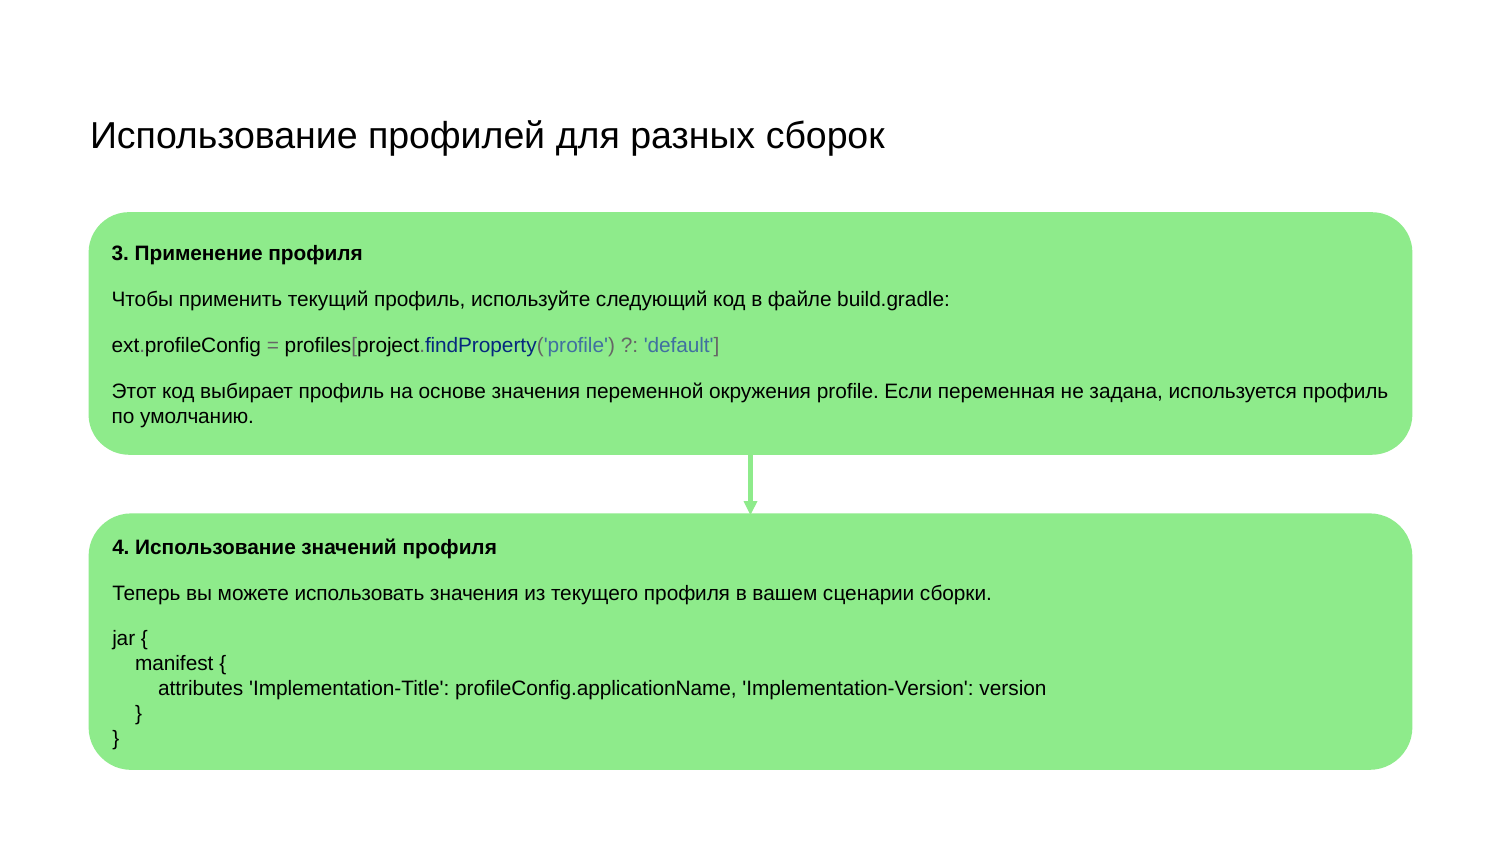

# Использование профилей для разных сборок
3. Применение профиля
Чтобы применить текущий профиль, используйте следующий код в файле build.gradle:
ext.profileConfig = profiles[project.findProperty('profile') ?: 'default']
Этот код выбирает профиль на основе значения переменной окружения profile. Если переменная не задана, используется профиль по умолчанию.
4. Использование значений профиля
Теперь вы можете использовать значения из текущего профиля в вашем сценарии сборки.
jar {
    manifest {
        attributes 'Implementation-Title': profileConfig.applicationName, 'Implementation-Version': version
    }
}